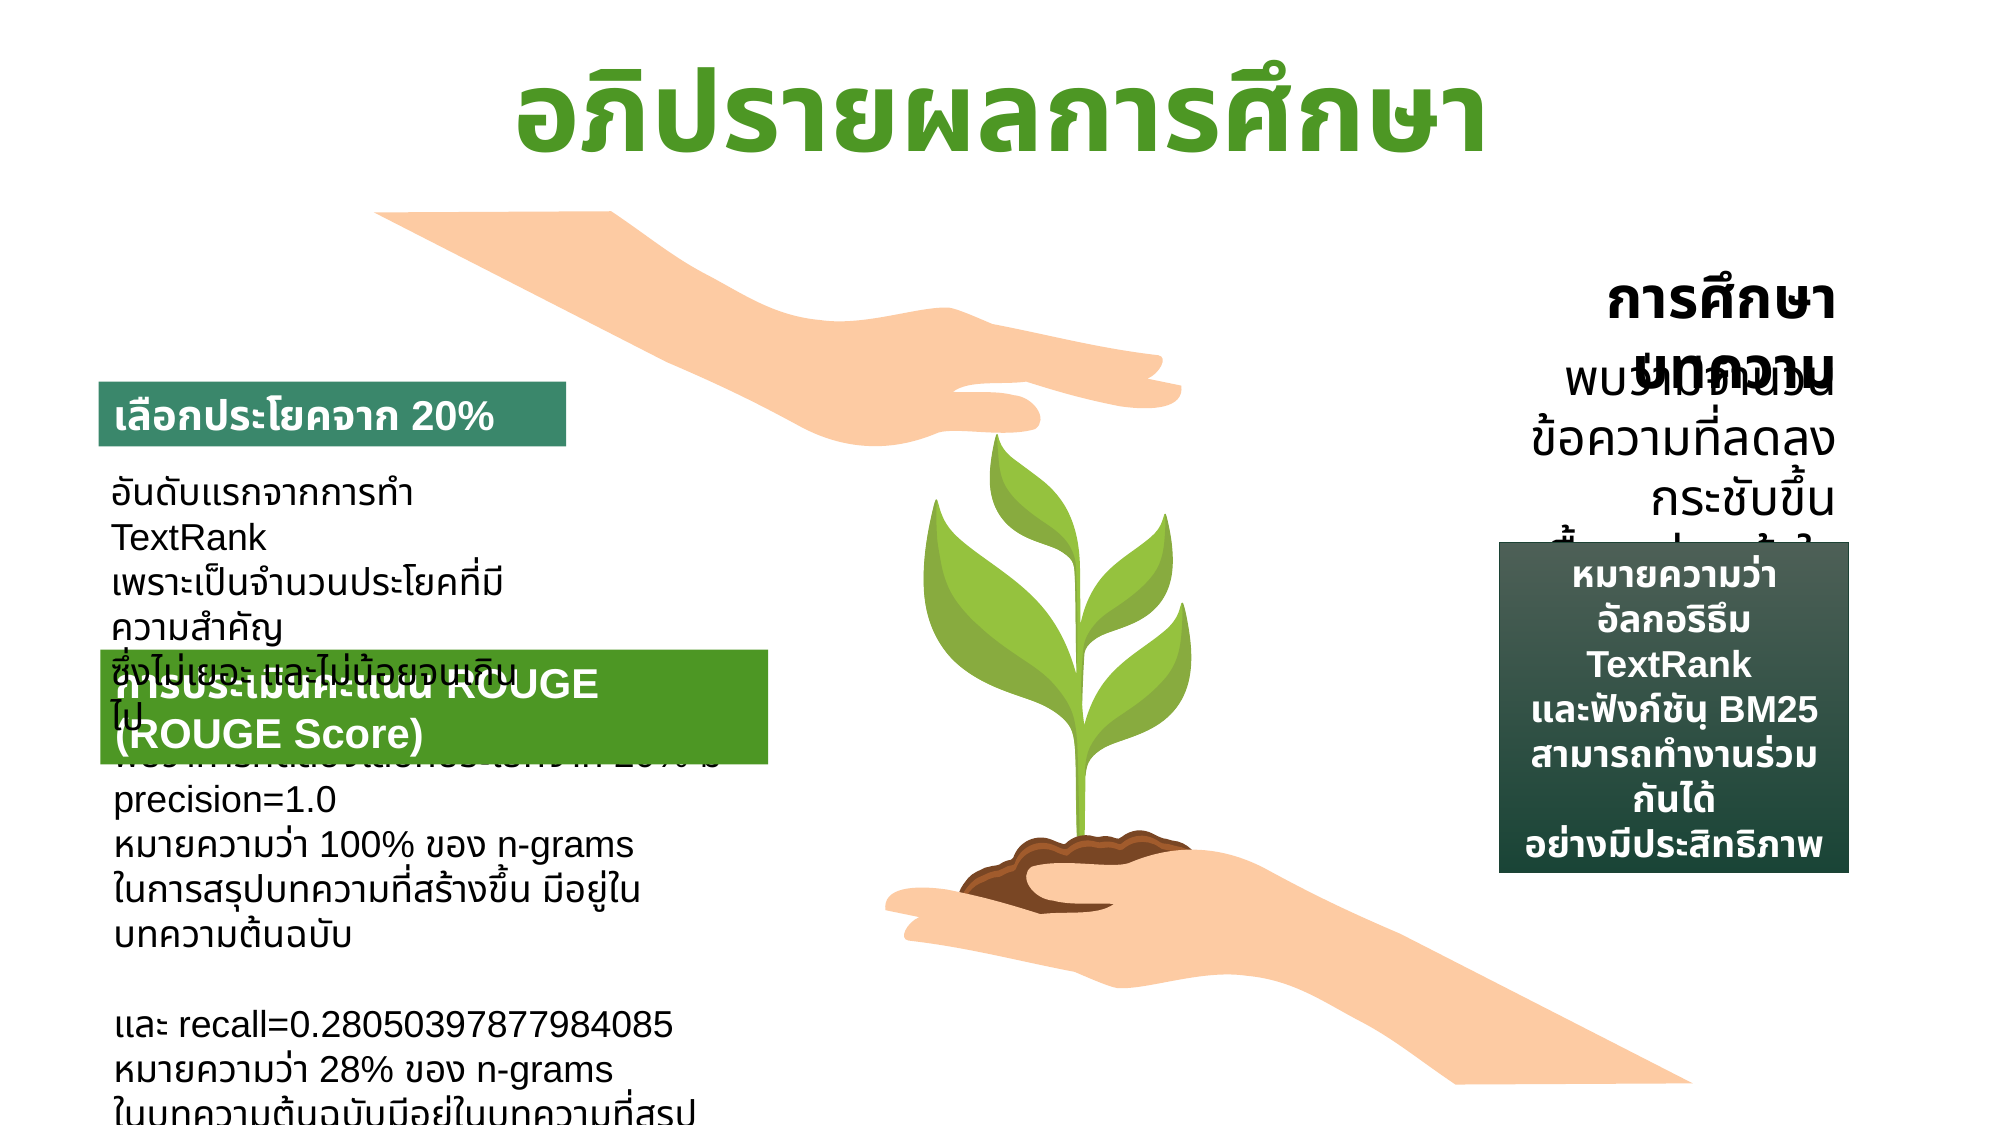

อภิปรายผลการศึกษา

การศึกษาบทความ
พบว่ามีจำนวนข้อความที่ลดลง กระชับขึ้น
เนื้อหาอ่านเข้าใจ
เลือกประโยคจาก 20%
อันดับแรกจากการทำ TextRank
เพราะเป็นจำนวนประโยคที่มีความสำคัญ
ซึ่งไม่เยอะ และไม่น้อยจนเกินไป

หมายความว่า
อัลกอริธึม TextRank
และฟังก์ชันฺ BM25
สามารถทำงานร่วมกันได้
อย่างมีประสิทธิภาพ
การประเมินคะแนน ROUGE (ROUGE Score)
พบว่าการทดลองเลือกประโยคจาก 20% มี precision=1.0
หมายความว่า 100% ของ n-grams
ในการสรุปบทความที่สร้างขึ้น มีอยู่ในบทความต้นฉบับ

และ recall=0.28050397877984085
หมายความว่า 28% ของ n-grams
ในบทความต้นฉบับมีอยู่ในบทความที่สรุป